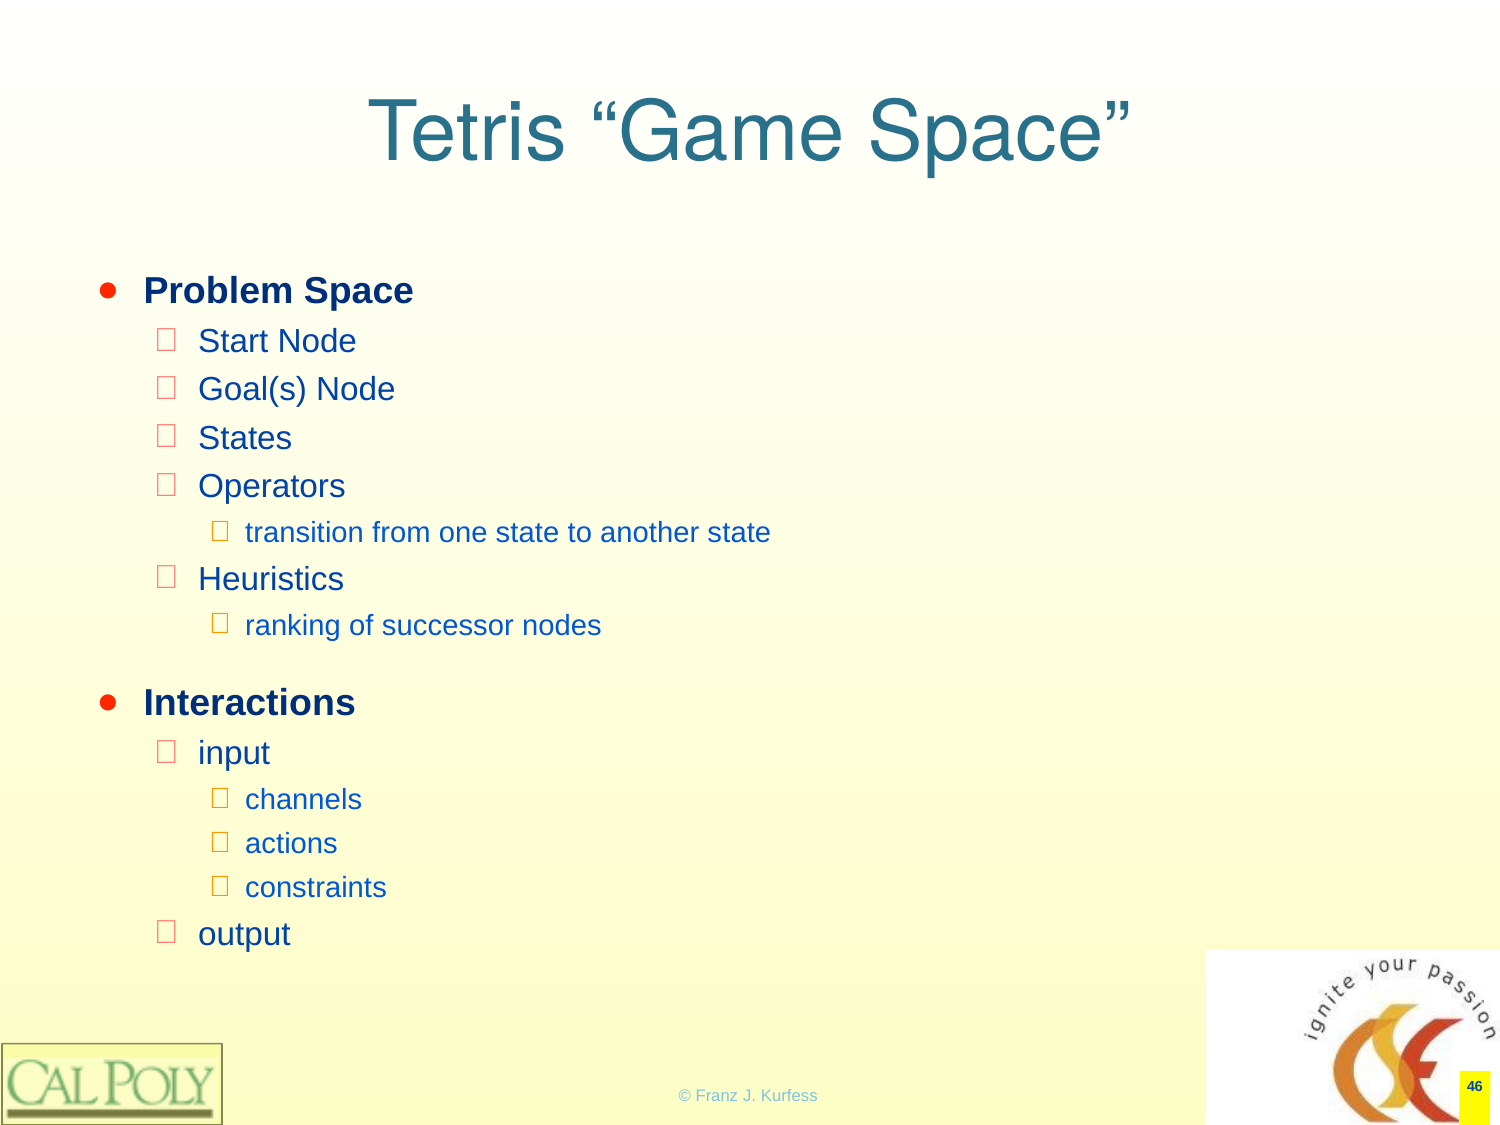

# Tetris “Game Space”
Problem Space
Start Node
Goal(s) Node
States
Operators
transition from one state to another state
Heuristics
ranking of successor nodes
Interactions
input
channels
actions
constraints
output
46